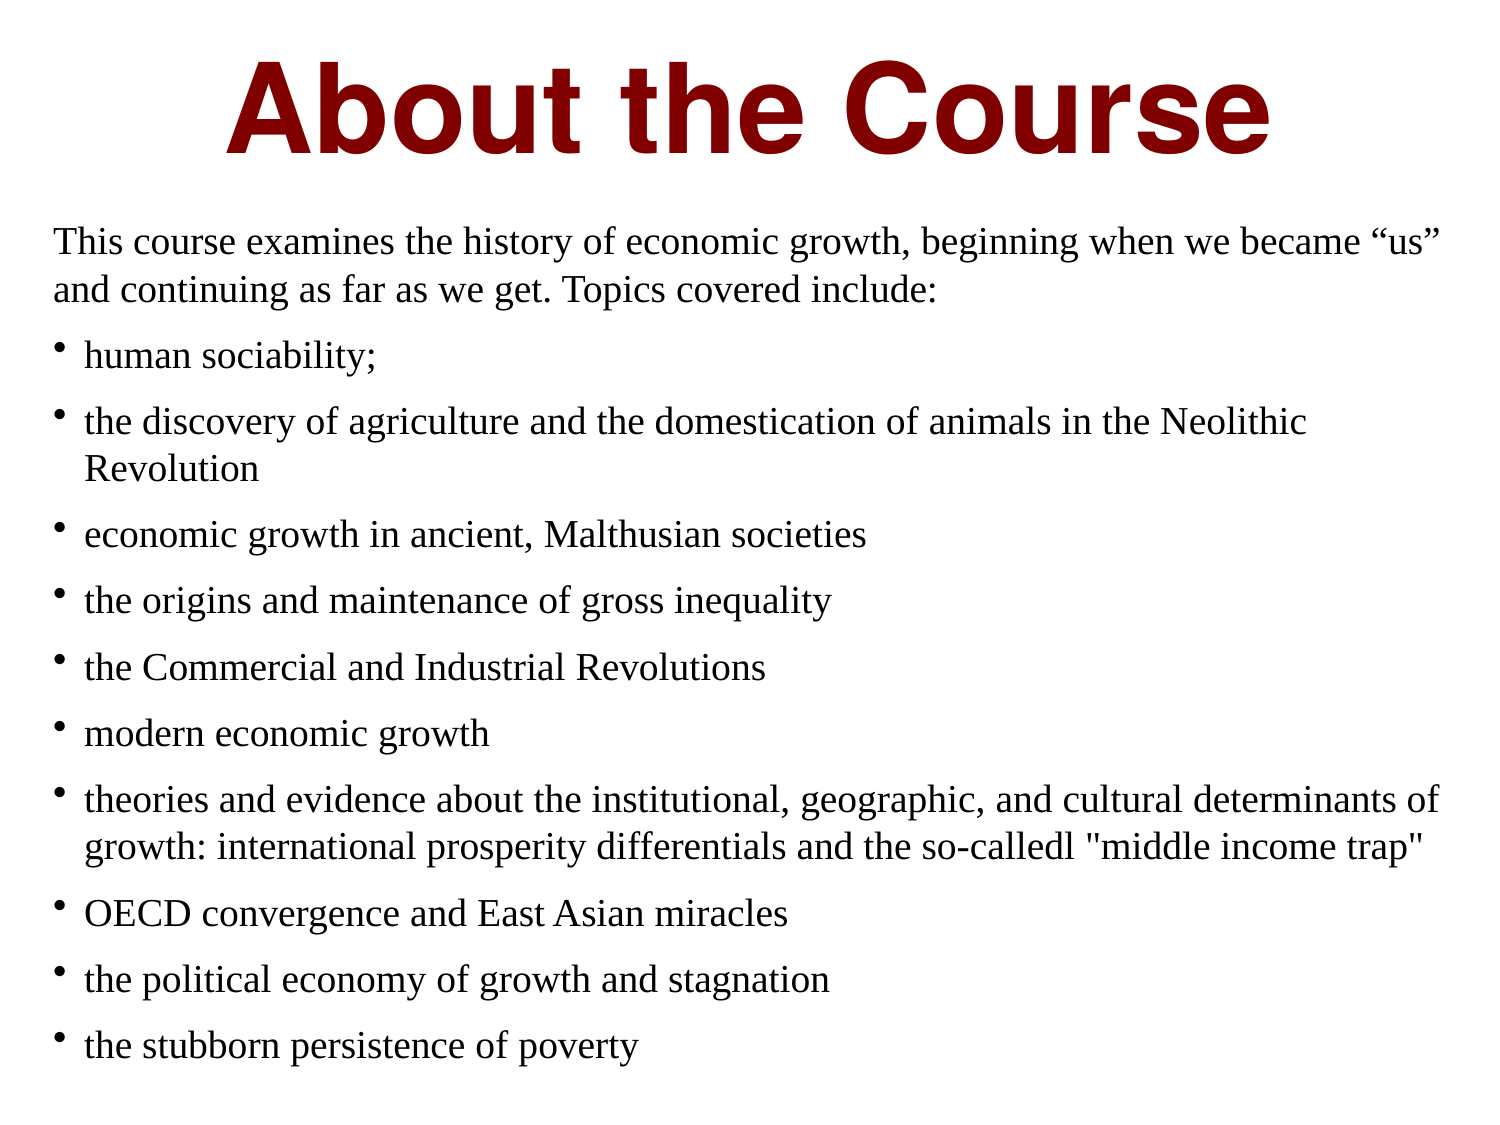

About the Course
This course examines the history of economic growth, beginning when we became “us” and continuing as far as we get. Topics covered include:
human sociability;
the discovery of agriculture and the domestication of animals in the Neolithic Revolution
economic growth in ancient, Malthusian societies
the origins and maintenance of gross inequality
the Commercial and Industrial Revolutions
modern economic growth
theories and evidence about the institutional, geographic, and cultural determinants of growth: international prosperity differentials and the so-calledl "middle income trap"
OECD convergence and East Asian miracles
the political economy of growth and stagnation
the stubborn persistence of poverty
26